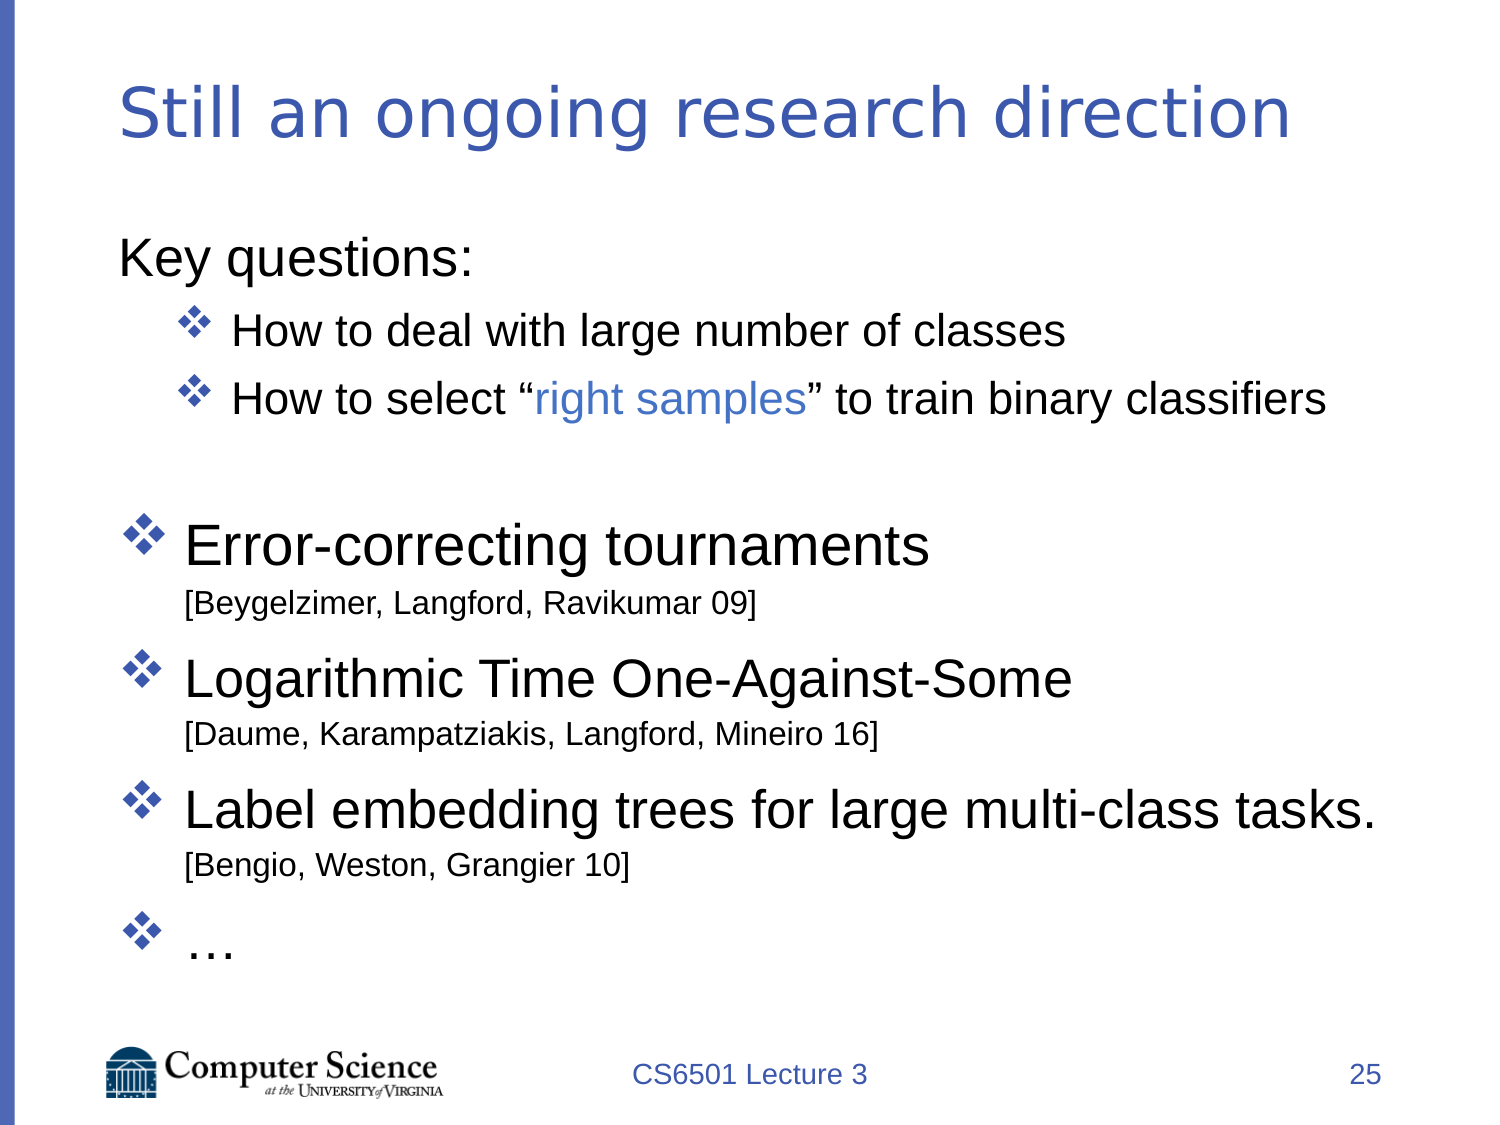

# Still an ongoing research direction
Key questions:
How to deal with large number of classes
How to select “right samples” to train binary classifiers
Error-correcting tournaments
[Beygelzimer, Langford, Ravikumar 09]
Logarithmic Time One-Against-Some
[Daume, Karampatziakis, Langford, Mineiro 16]
Label embedding trees for large multi-class tasks.
[Bengio, Weston, Grangier 10]
…
CS6501 Lecture 3
25